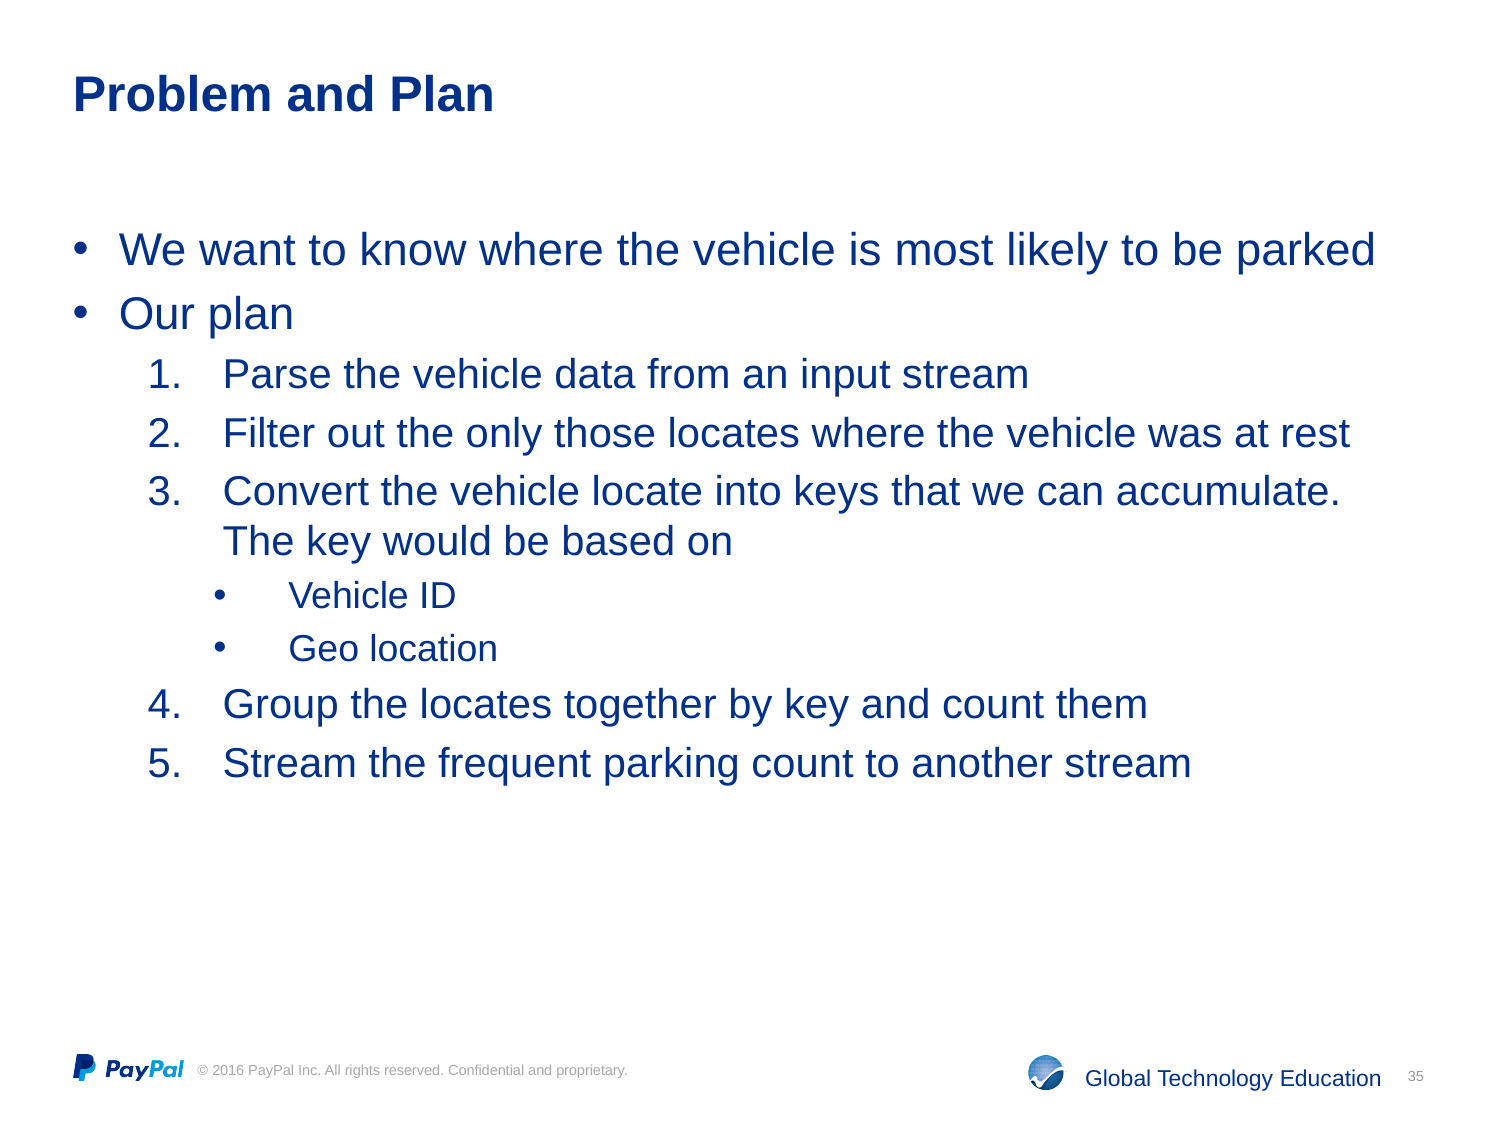

# Problem and Plan
We want to know where the vehicle is most likely to be parked
Our plan
Parse the vehicle data from an input stream
Filter out the only those locates where the vehicle was at rest
Convert the vehicle locate into keys that we can accumulate. The key would be based on
Vehicle ID
Geo location
Group the locates together by key and count them
Stream the frequent parking count to another stream
35